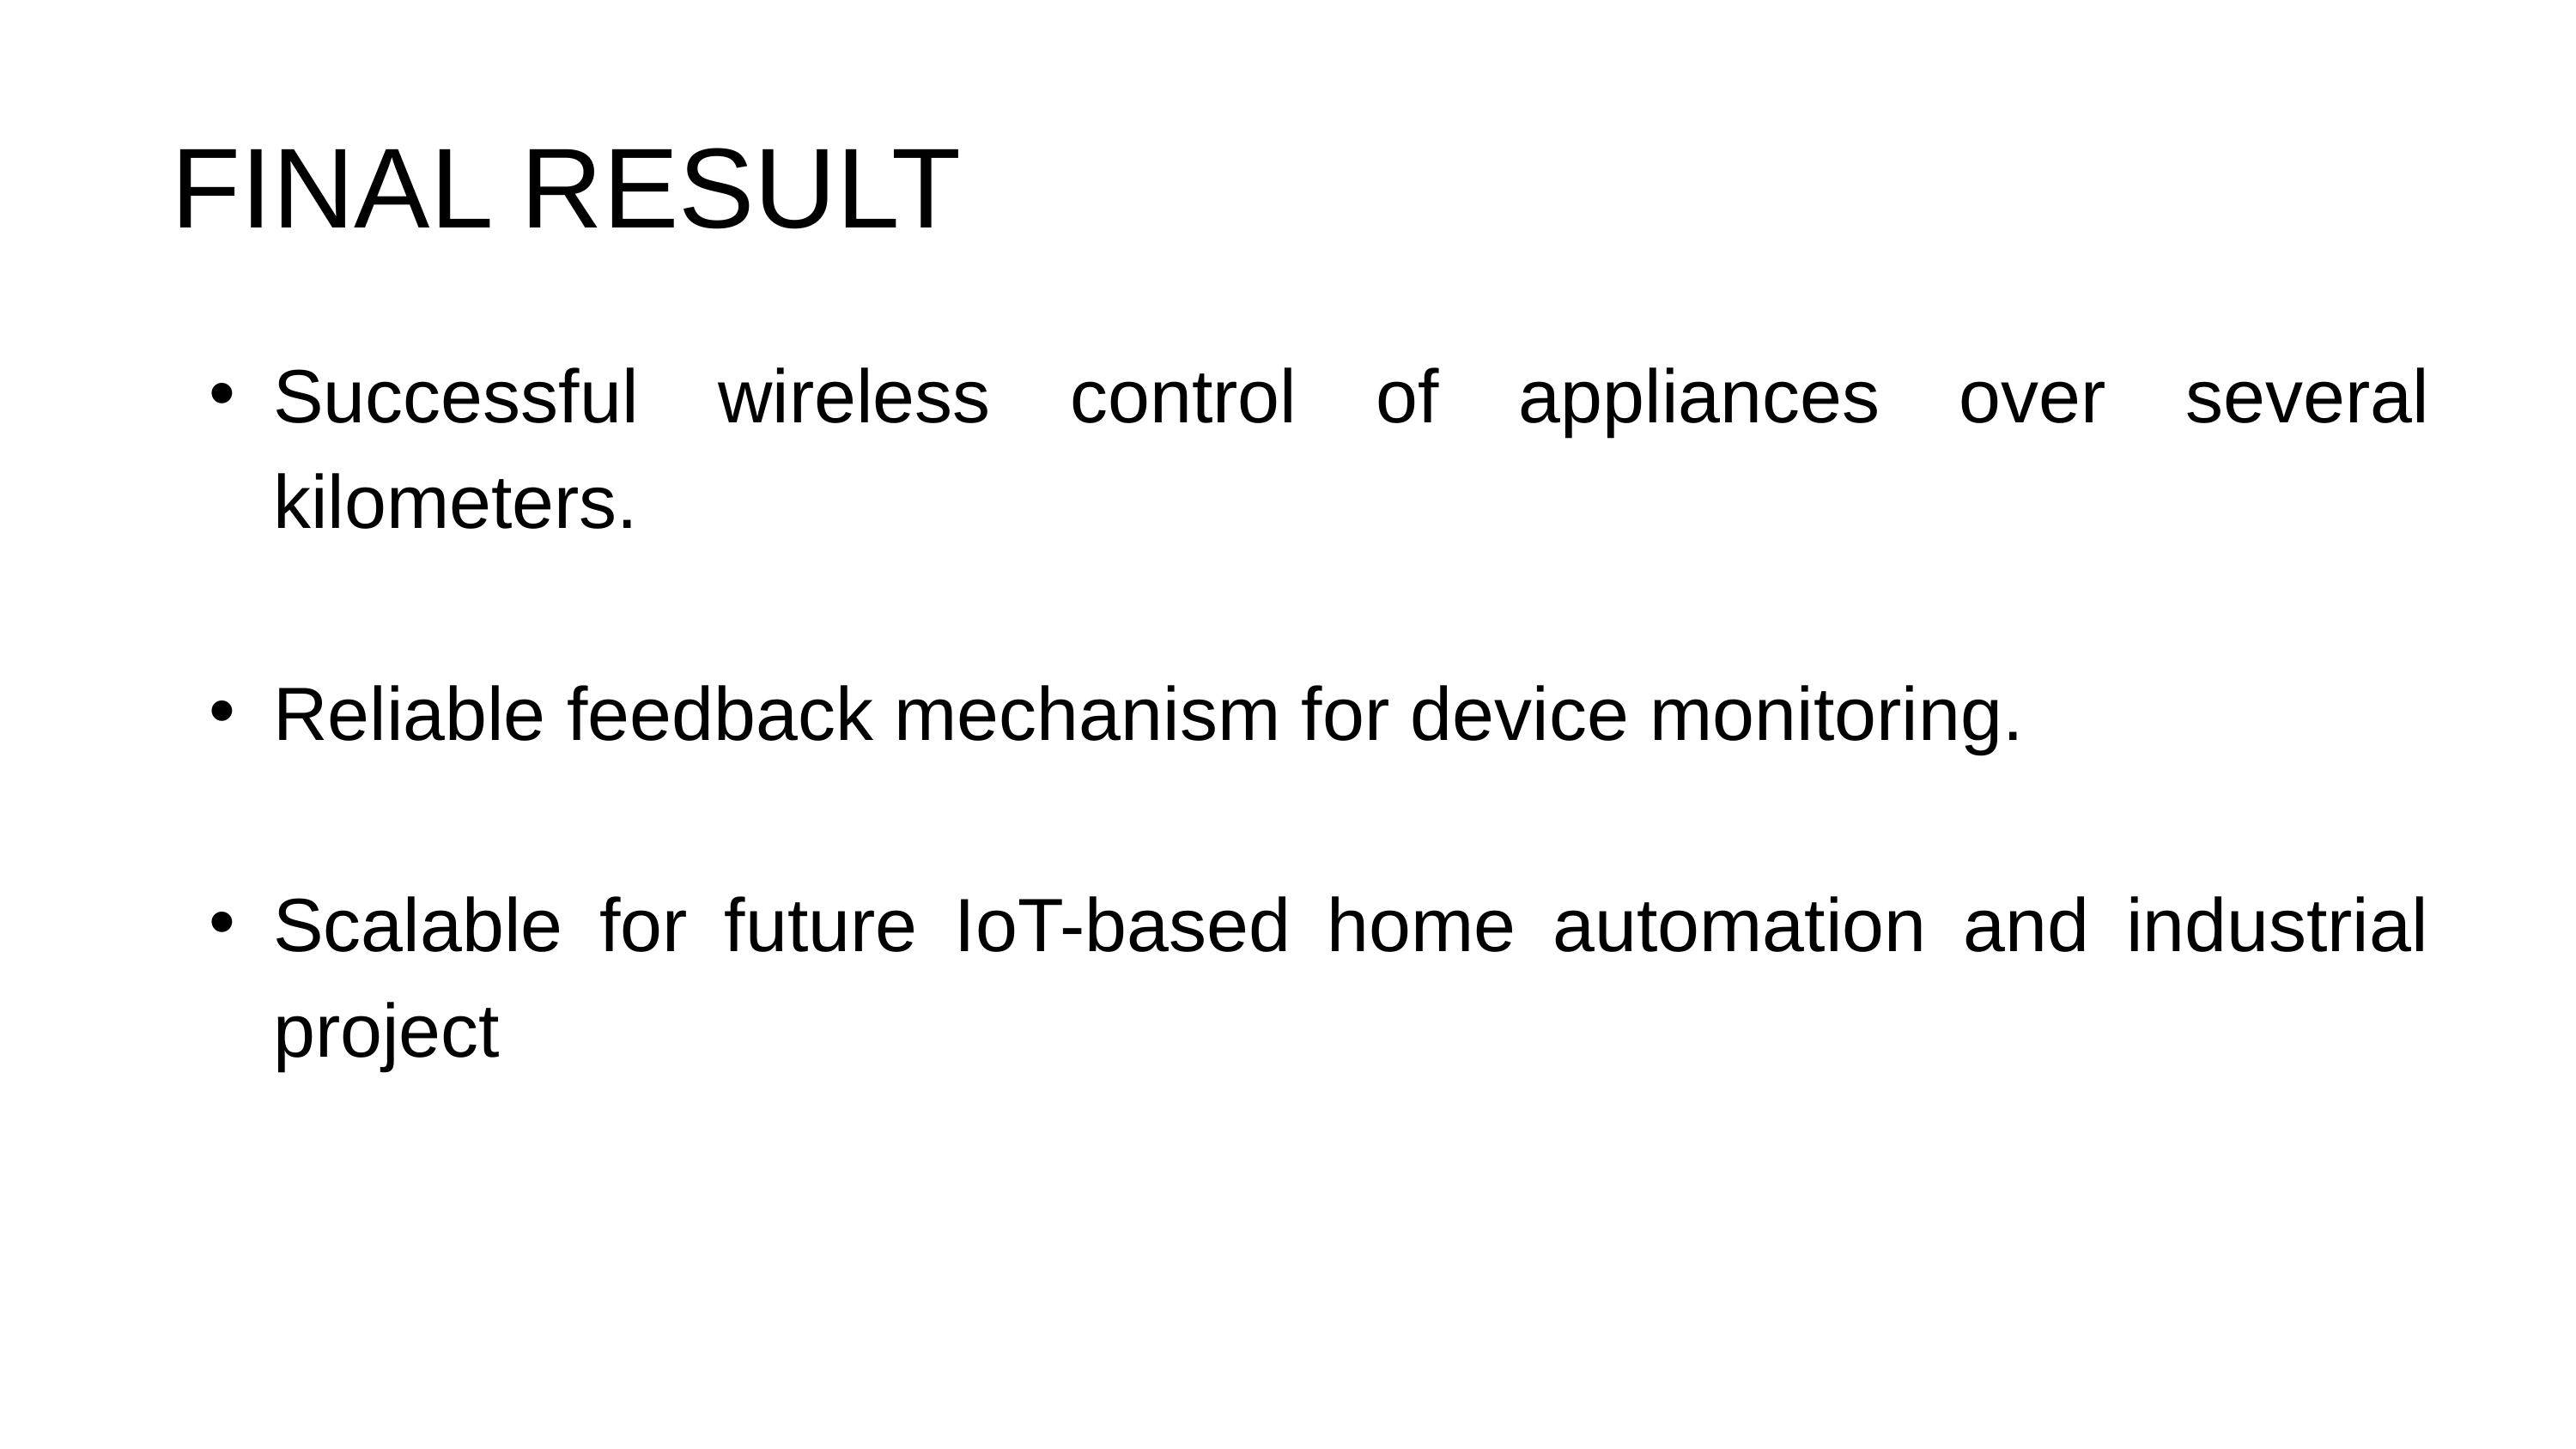

FINAL RESULT
Successful wireless control of appliances over several kilometers.

Reliable feedback mechanism for device monitoring.

Scalable for future IoT-based home automation and industrial project